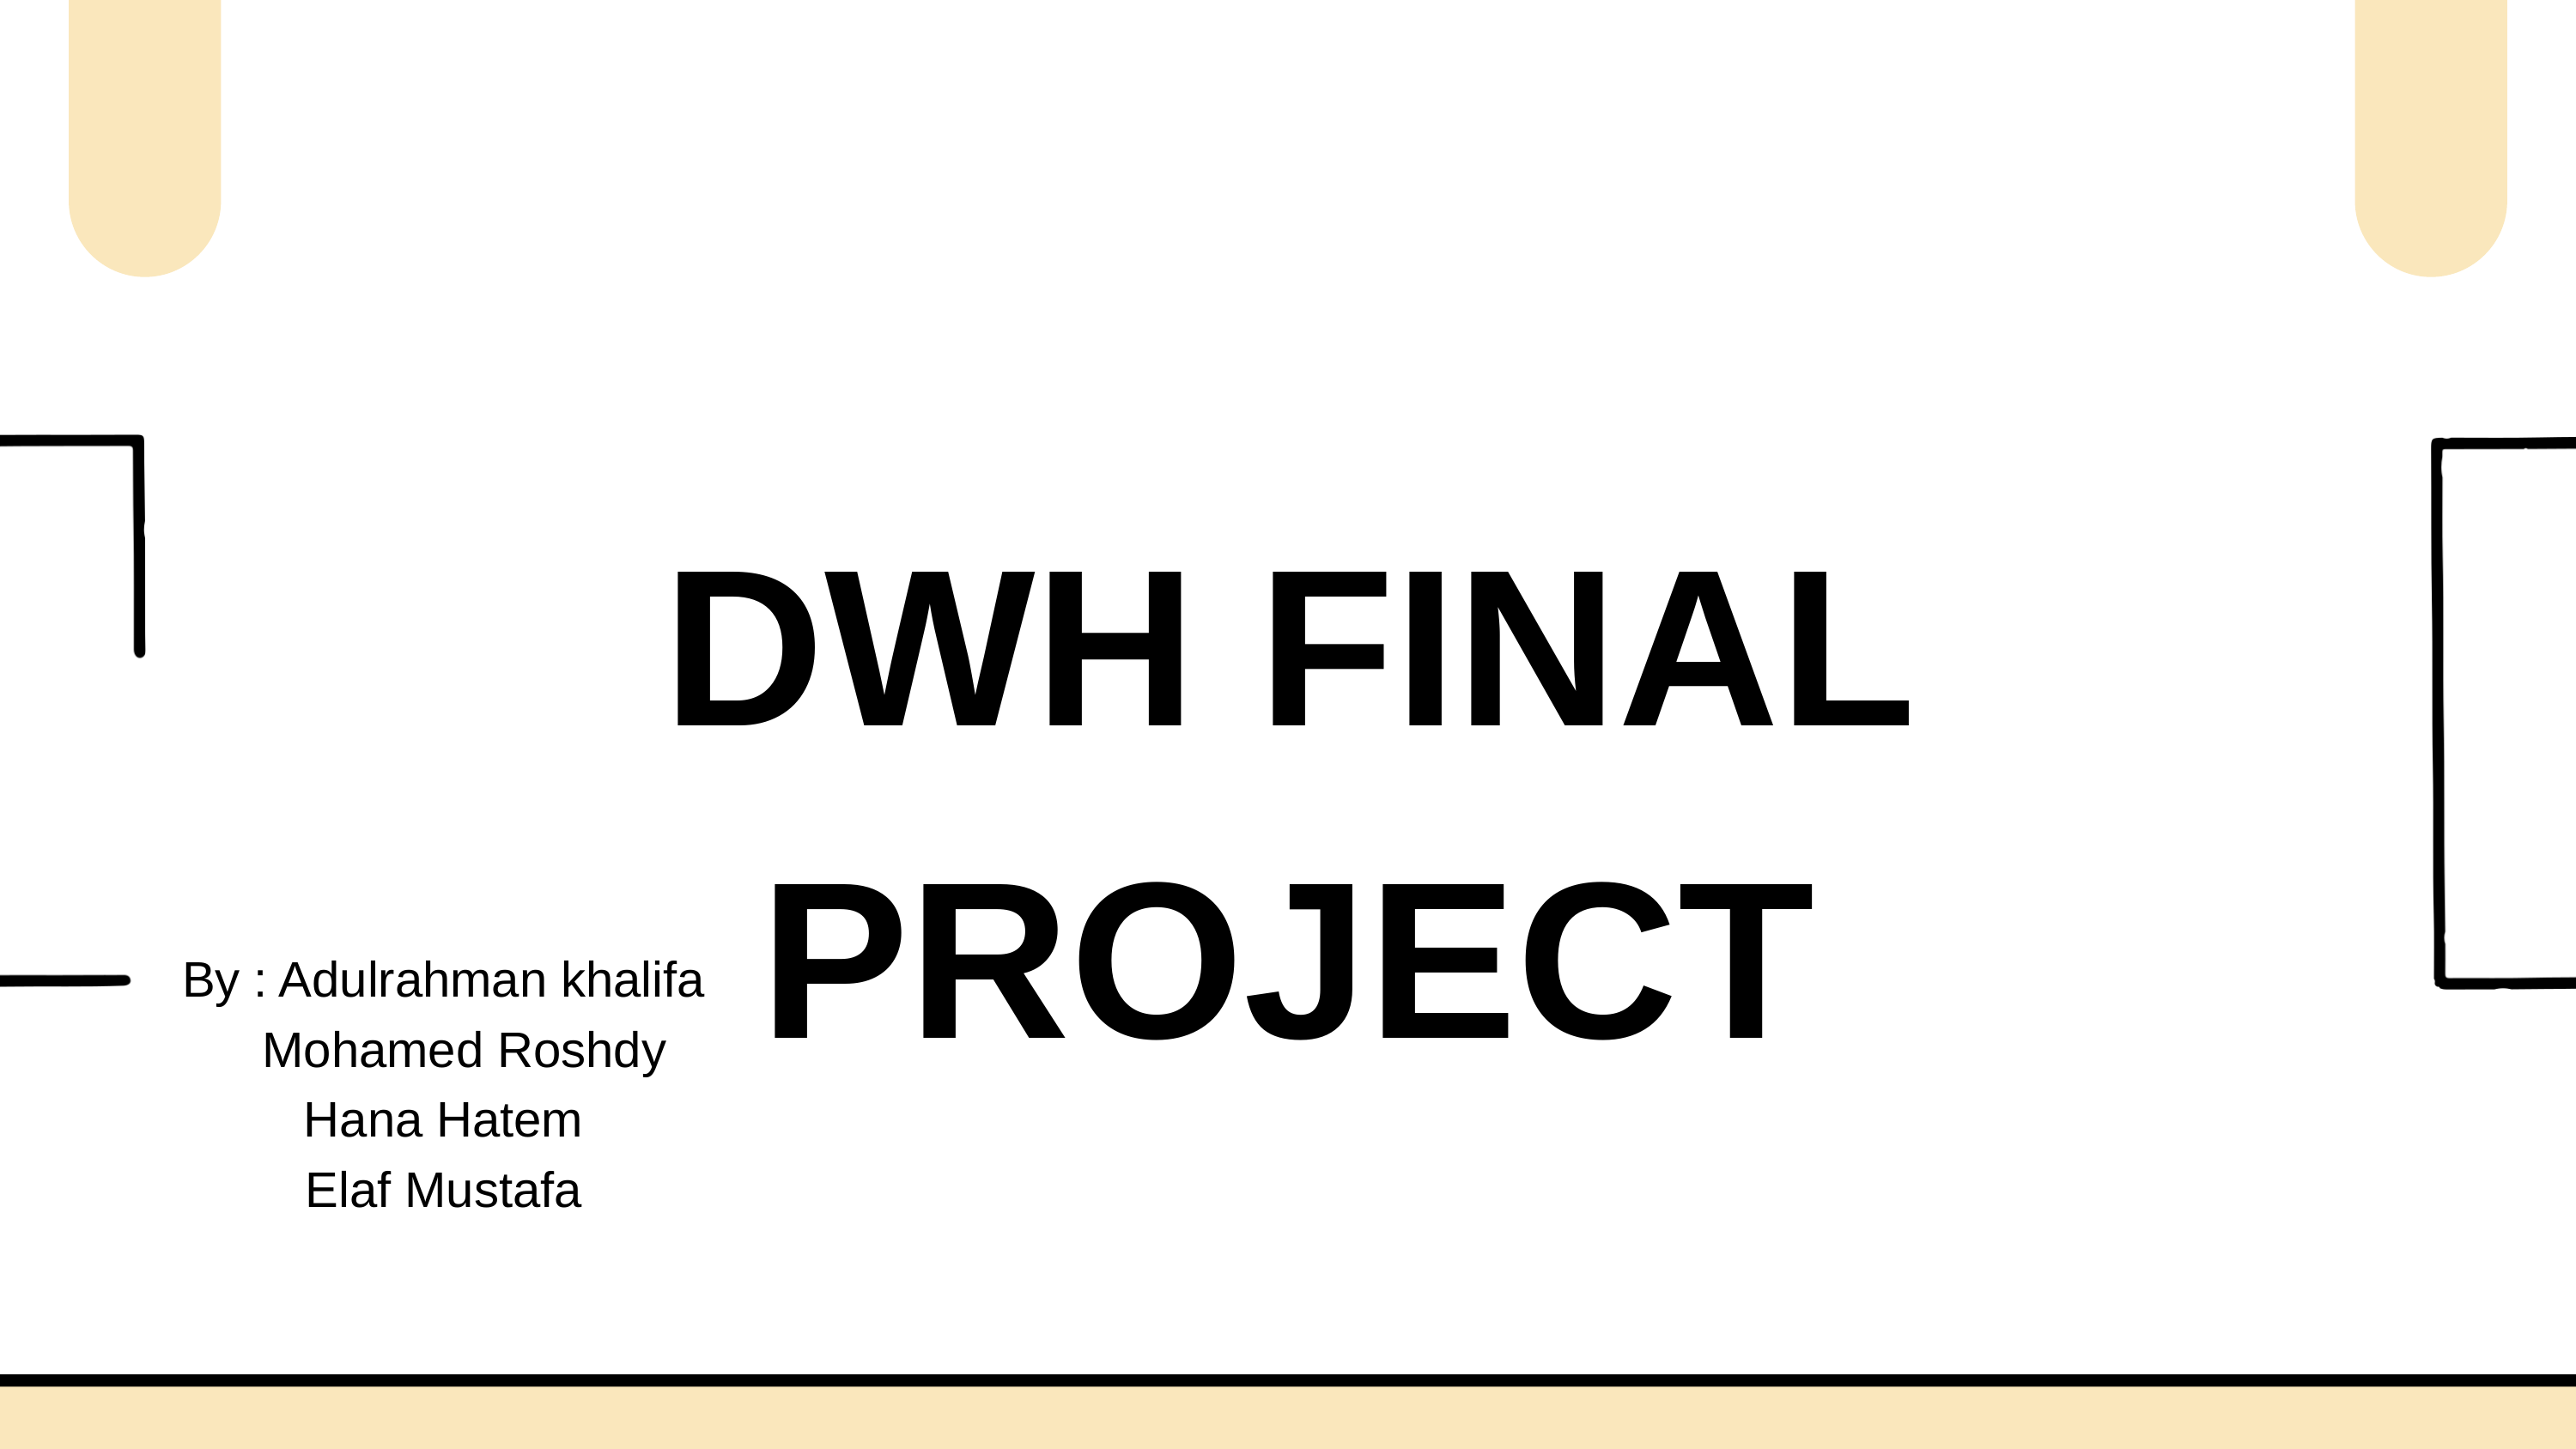

DWH FINAL PROJECT
By : Adulrahman khalifa
   Mohamed Roshdy
Hana Hatem
Elaf Mustafa